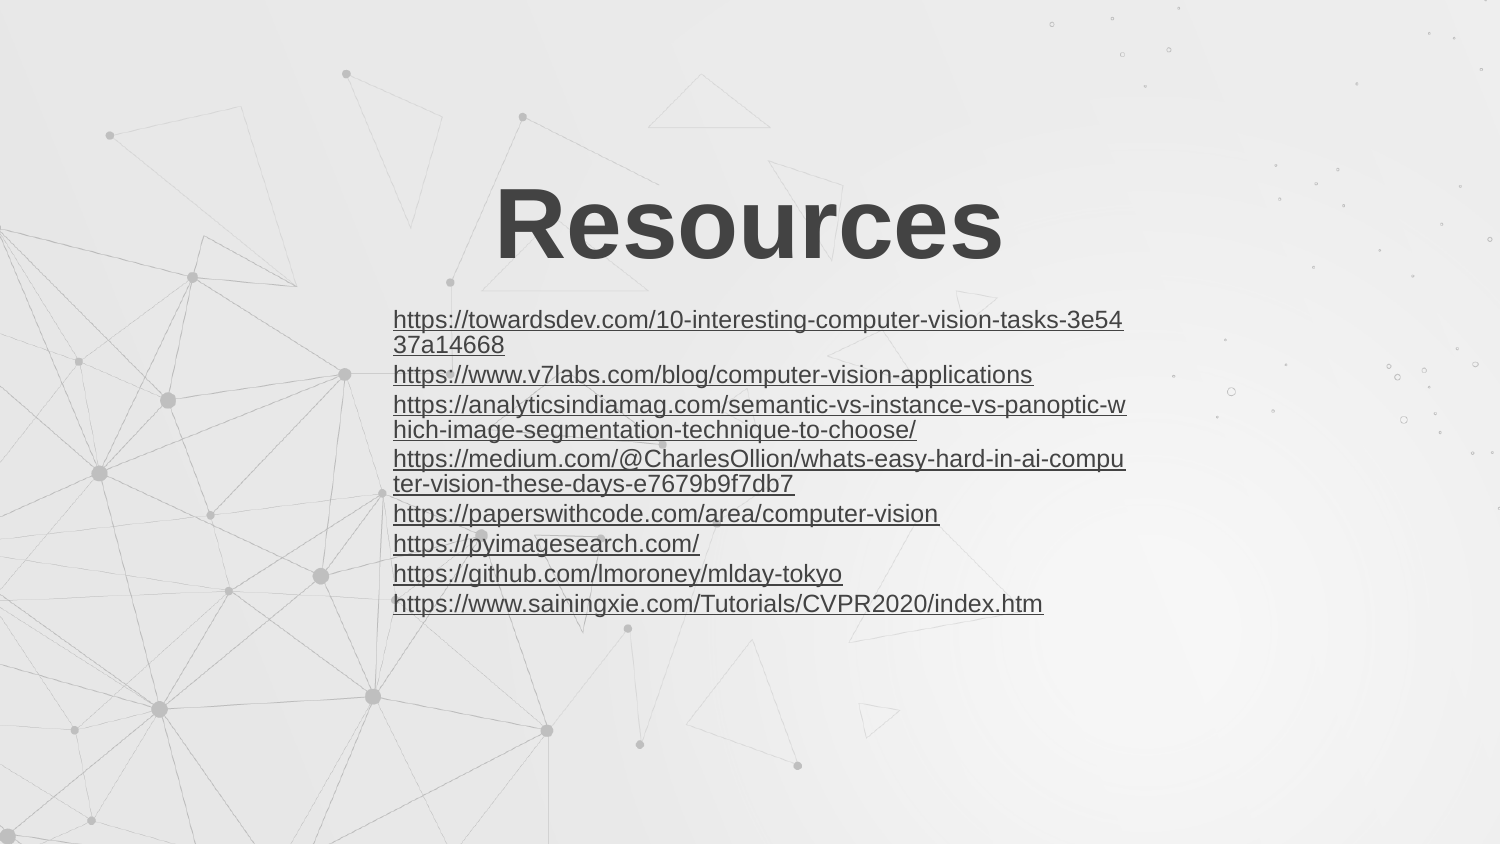

# Resources
https://towardsdev.com/10-interesting-computer-vision-tasks-3e5437a14668
https://www.v7labs.com/blog/computer-vision-applications
https://analyticsindiamag.com/semantic-vs-instance-vs-panoptic-which-image-segmentation-technique-to-choose/
https://medium.com/@CharlesOllion/whats-easy-hard-in-ai-computer-vision-these-days-e7679b9f7db7
https://paperswithcode.com/area/computer-vision
https://pyimagesearch.com/
https://github.com/lmoroney/mlday-tokyo
https://www.sainingxie.com/Tutorials/CVPR2020/index.htm